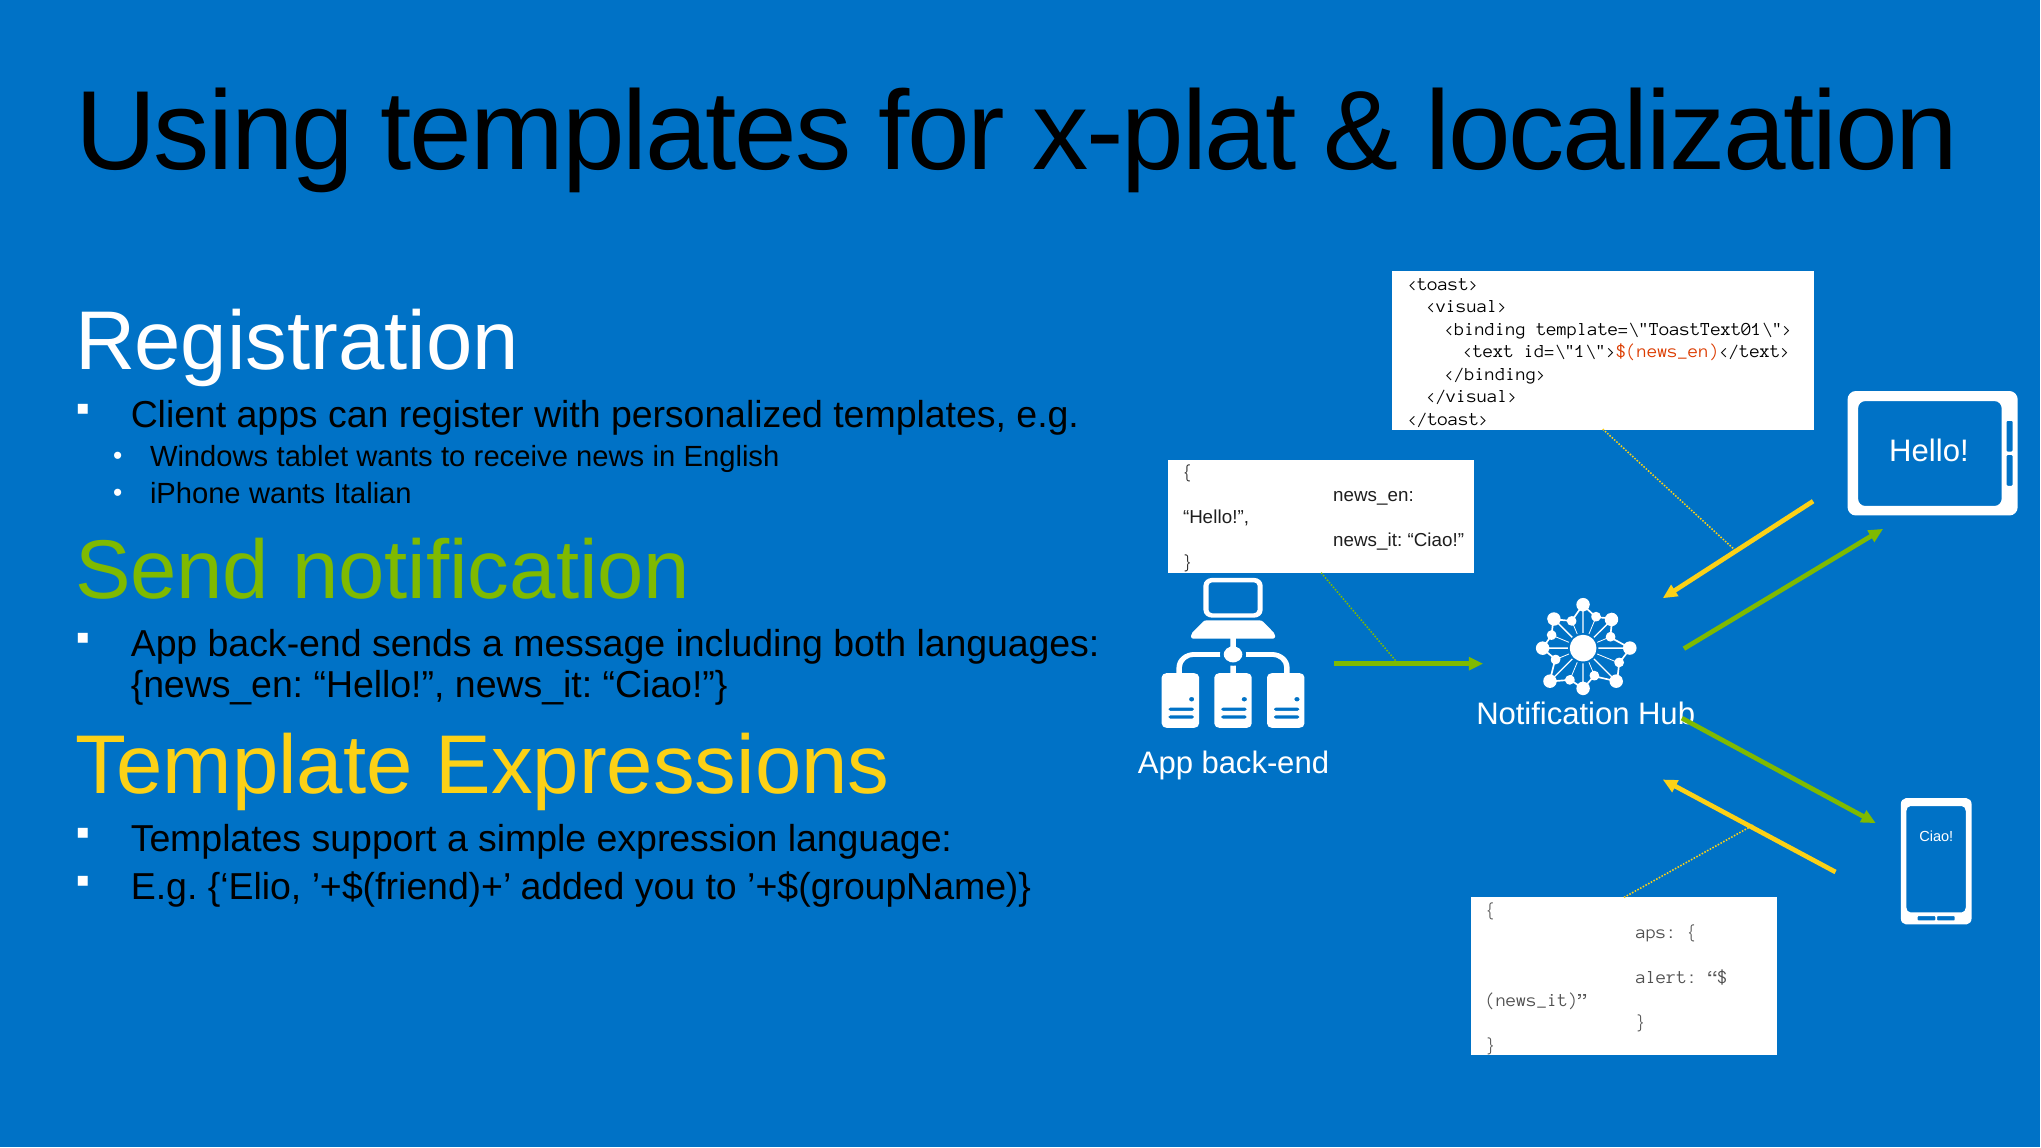

# Using templates for x-plat & localization
<toast>
	<visual>
		<binding template=\"ToastText01\">
			<text id=\"1\">$(news_en)</text>
		</binding>
	</visual>
</toast>
Registration
Client apps can register with personalized templates, e.g.
Windows tablet wants to receive news in English
iPhone wants Italian
Send notification
App back-end sends a message including both languages:  {news_en: “Hello!”, news_it: “Ciao!”}
Template Expressions
Templates support a simple expression language:
E.g. {‘Elio, ’+$(friend)+’ added you to ’+$(groupName)}

Hello!
{
	news_en: “Hello!”,
	news_it: “Ciao!”
}

App back-end

Notification Hub

Ciao!
{
	aps: {
		alert: “$(news_it)”
	}
}